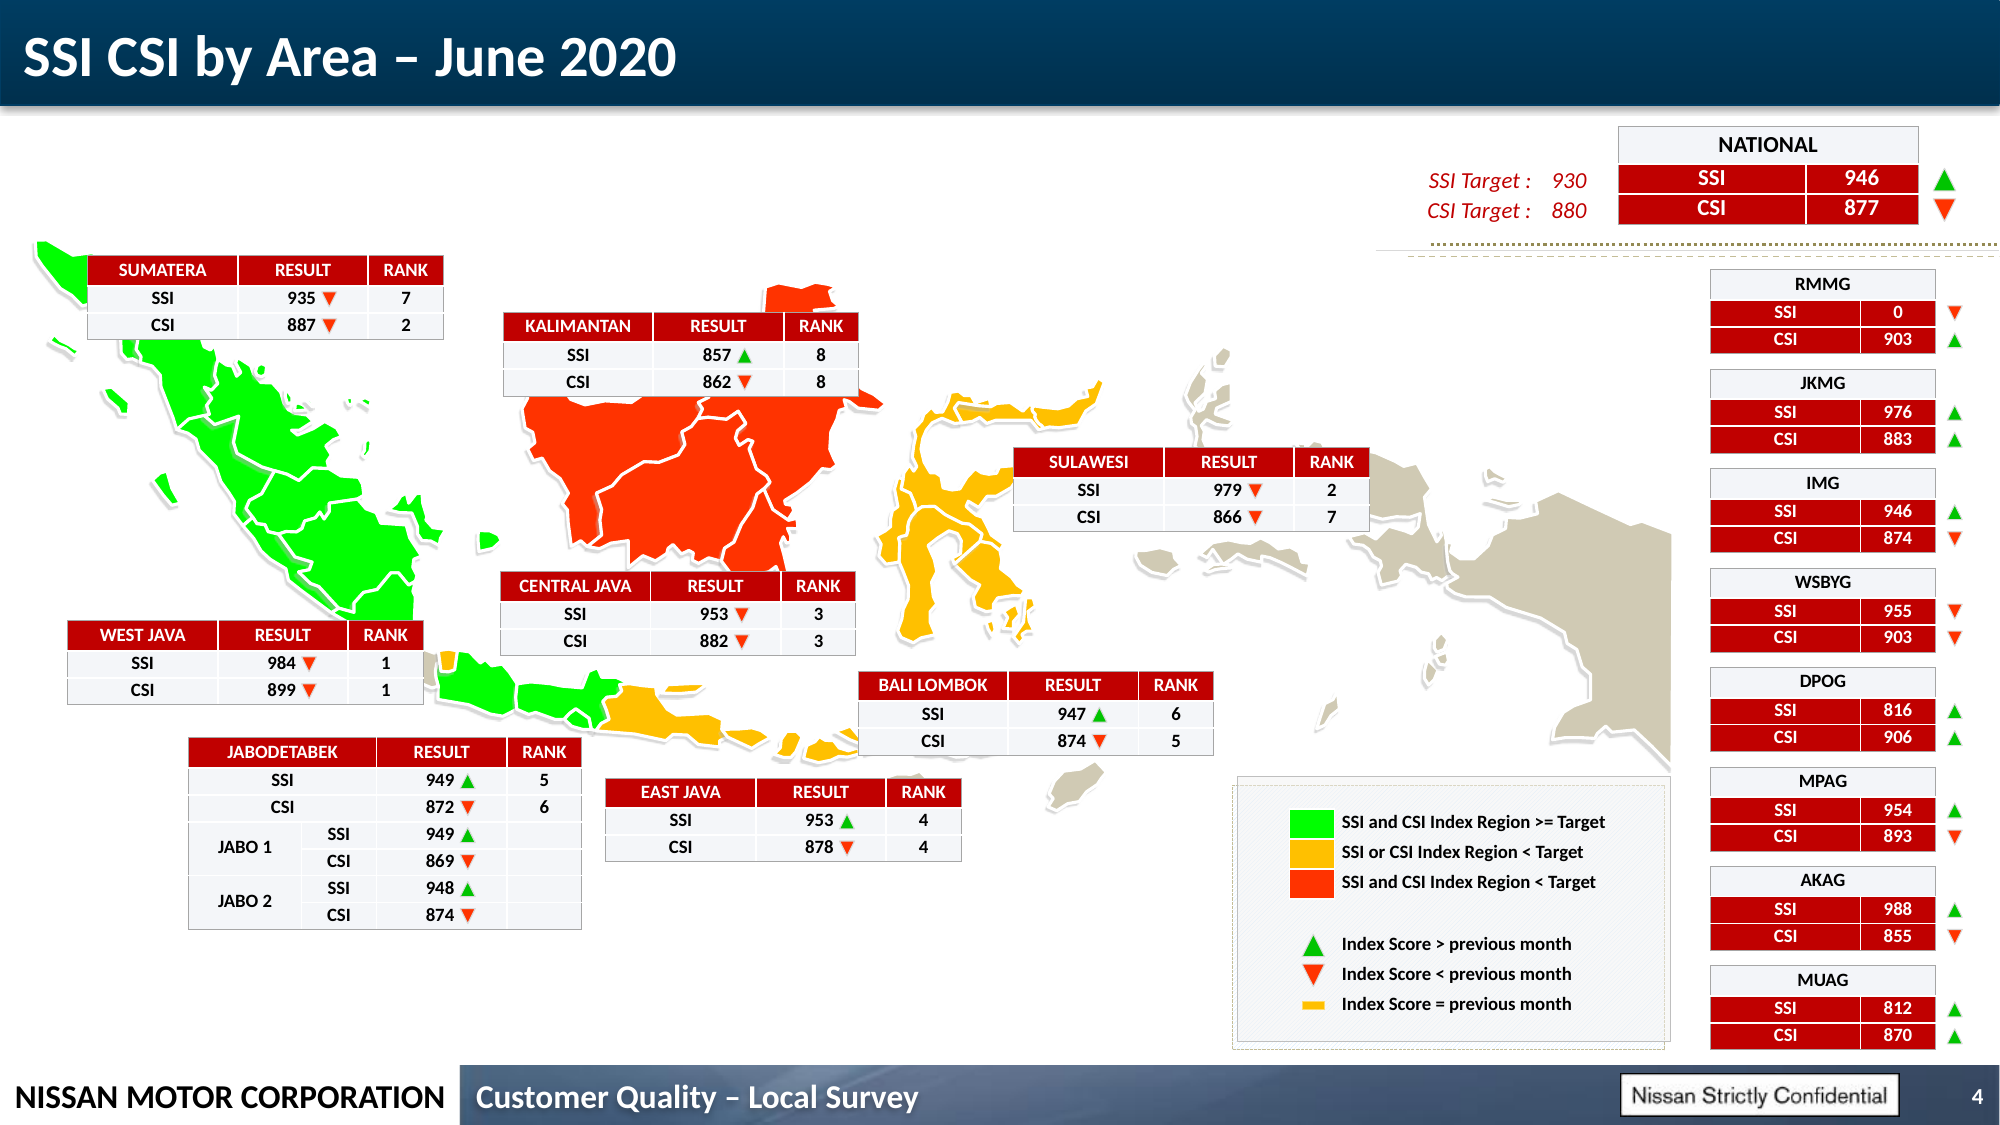

# SSI CSI by Area – June 2020
| NATIONAL |  |
| --- | --- |
| SSI | 946 |
| CSI | 877 |
| SSI Target : | 930 |
| --- | --- |
| CSI Target : | 880 |

| SUMATERA | RESULT |  | RANK |
| --- | --- | --- | --- |
| SSI | 935 |  | 7 |
| CSI | 887 |  | 2 |
| RMMG |  |
| --- | --- |
| SSI | 0 |
| CSI | 903 |

| KALIMANTAN | RESULT |  | RANK |
| --- | --- | --- | --- |
| SSI | 857 |  | 8 |
| CSI | 862 |  | 8 |

| JKMG |  |
| --- | --- |
| SSI | 976 |
| CSI | 883 |

| SULAWESI | RESULT |  | RANK |
| --- | --- | --- | --- |
| SSI | 979 |  | 2 |
| CSI | 866 |  | 7 |
| IMG |  |
| --- | --- |
| SSI | 946 |
| CSI | 874 |

| WSBYG |  |
| --- | --- |
| SSI | 955 |
| CSI | 903 |
| CENTRAL JAVA | RESULT |  | RANK |
| --- | --- | --- | --- |
| SSI | 953 |  | 3 |
| CSI | 882 |  | 3 |

| WEST JAVA | RESULT |  | RANK |
| --- | --- | --- | --- |
| SSI | 984 |  | 1 |
| CSI | 899 |  | 1 |

| DPOG |  |
| --- | --- |
| SSI | 816 |
| CSI | 906 |
| BALI LOMBOK | RESULT |  | RANK |
| --- | --- | --- | --- |
| SSI | 947 |  | 6 |
| CSI | 874 |  | 5 |

| JABODETABEK |  | RESULT |  | RANK |
| --- | --- | --- | --- | --- |
| SSI |  | 949 |  | 5 |
| CSI |  | 872 |  | 6 |
| JABO 1 | SSI | 949 |  |  |
|  | CSI | 869 |  |  |
| JABO 2 | SSI | 948 |  |  |
|  | CSI | 874 |  |  |
| MPAG |  |
| --- | --- |
| SSI | 954 |
| CSI | 893 |

| EAST JAVA | RESULT |  | RANK |
| --- | --- | --- | --- |
| SSI | 953 |  | 4 |
| CSI | 878 |  | 4 |

|  | SSI and CSI Index Region >= Target |
| --- | --- |
|  | SSI or CSI Index Region < Target |
|  | SSI and CSI Index Region < Target |

| AKAG |  |
| --- | --- |
| SSI | 988 |
| CSI | 855 |

|  | Index Score > previous month |
| --- | --- |
|  | Index Score < previous month |
|  | Index Score = previous month |

| MUAG |  |
| --- | --- |
| SSI | 812 |
| CSI | 870 |

4